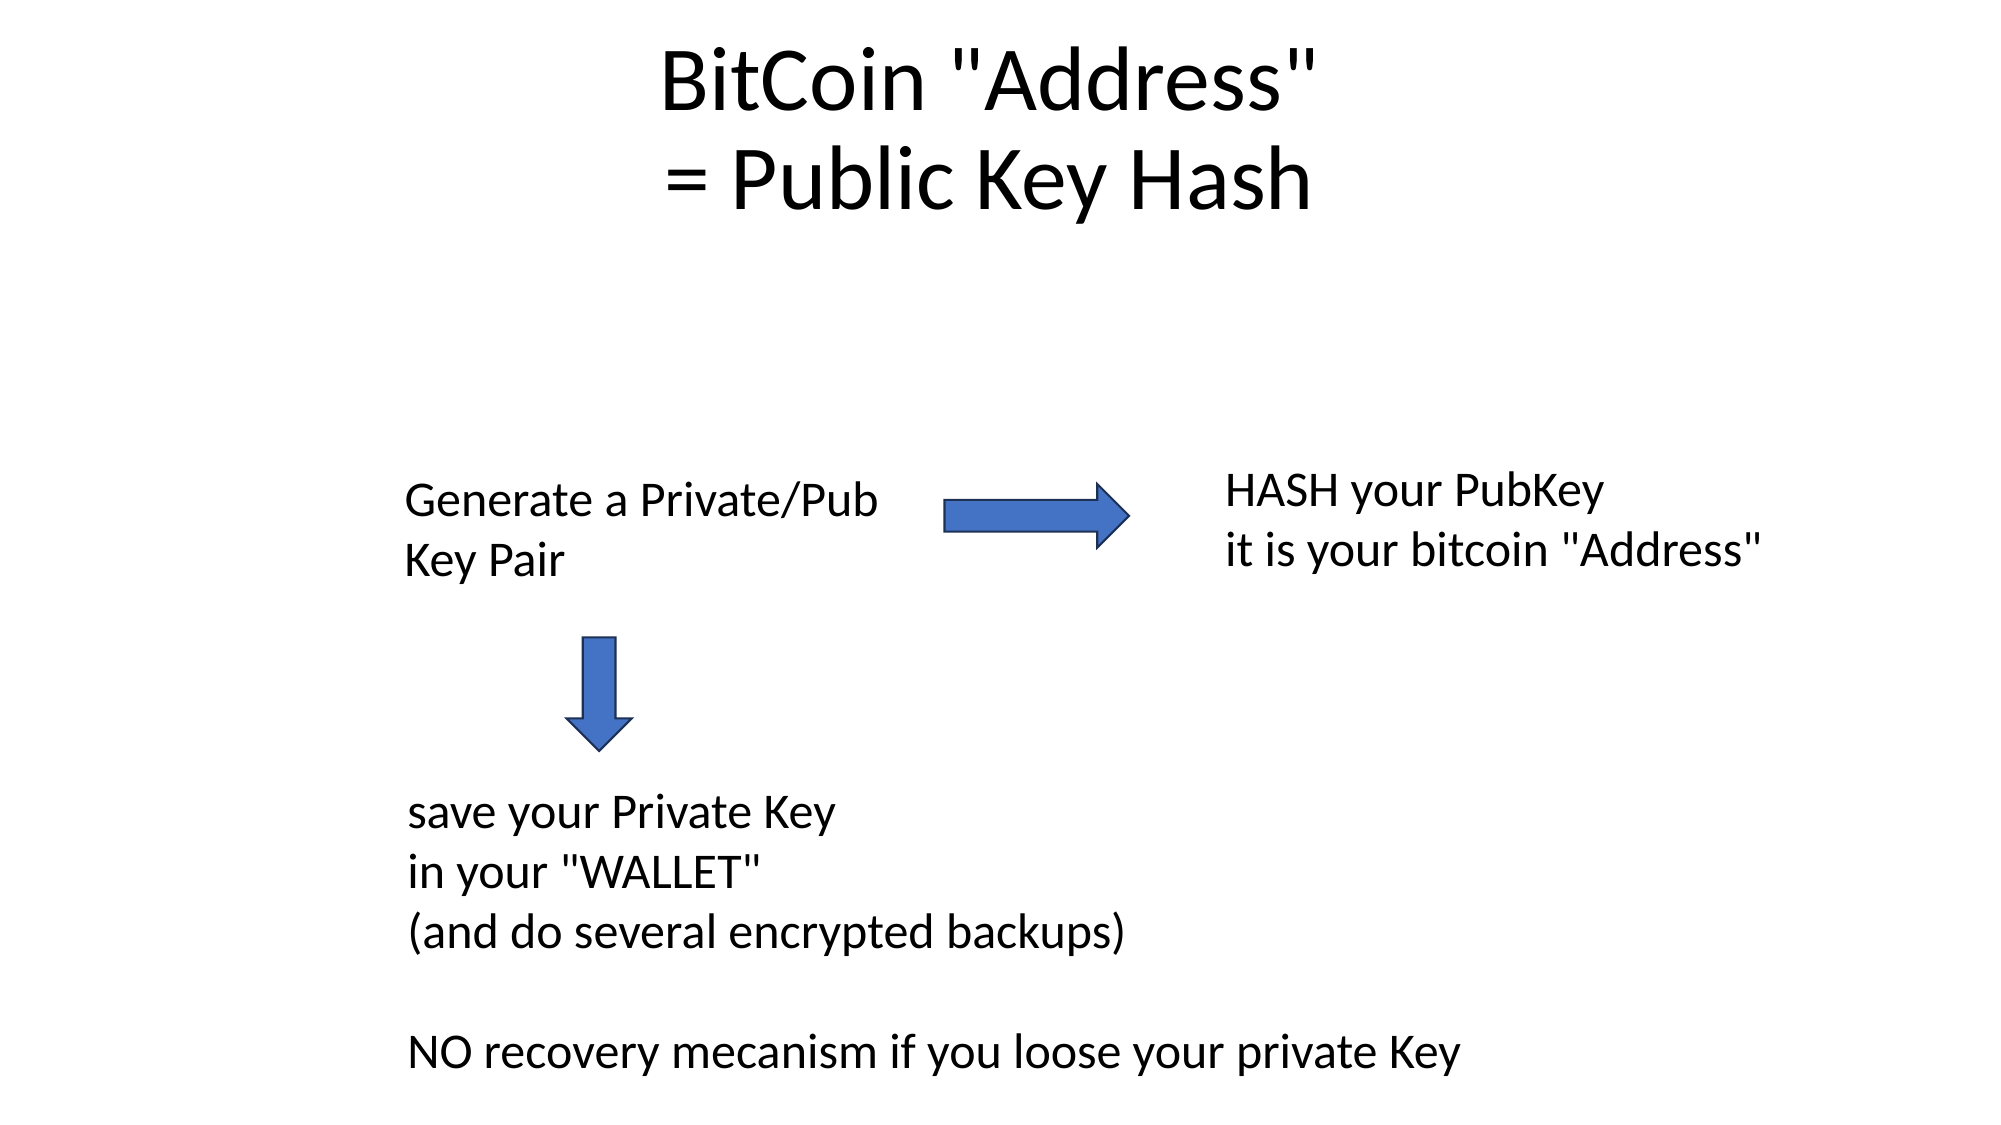

# BitCoin "Address" = Public Key Hash
HASH your PubKey
it is your bitcoin "Address"
Generate a Private/Pub
Key Pair

save your Private Key
in your "WALLET"
(and do several encrypted backups)

NO recovery mecanism if you loose your private Key